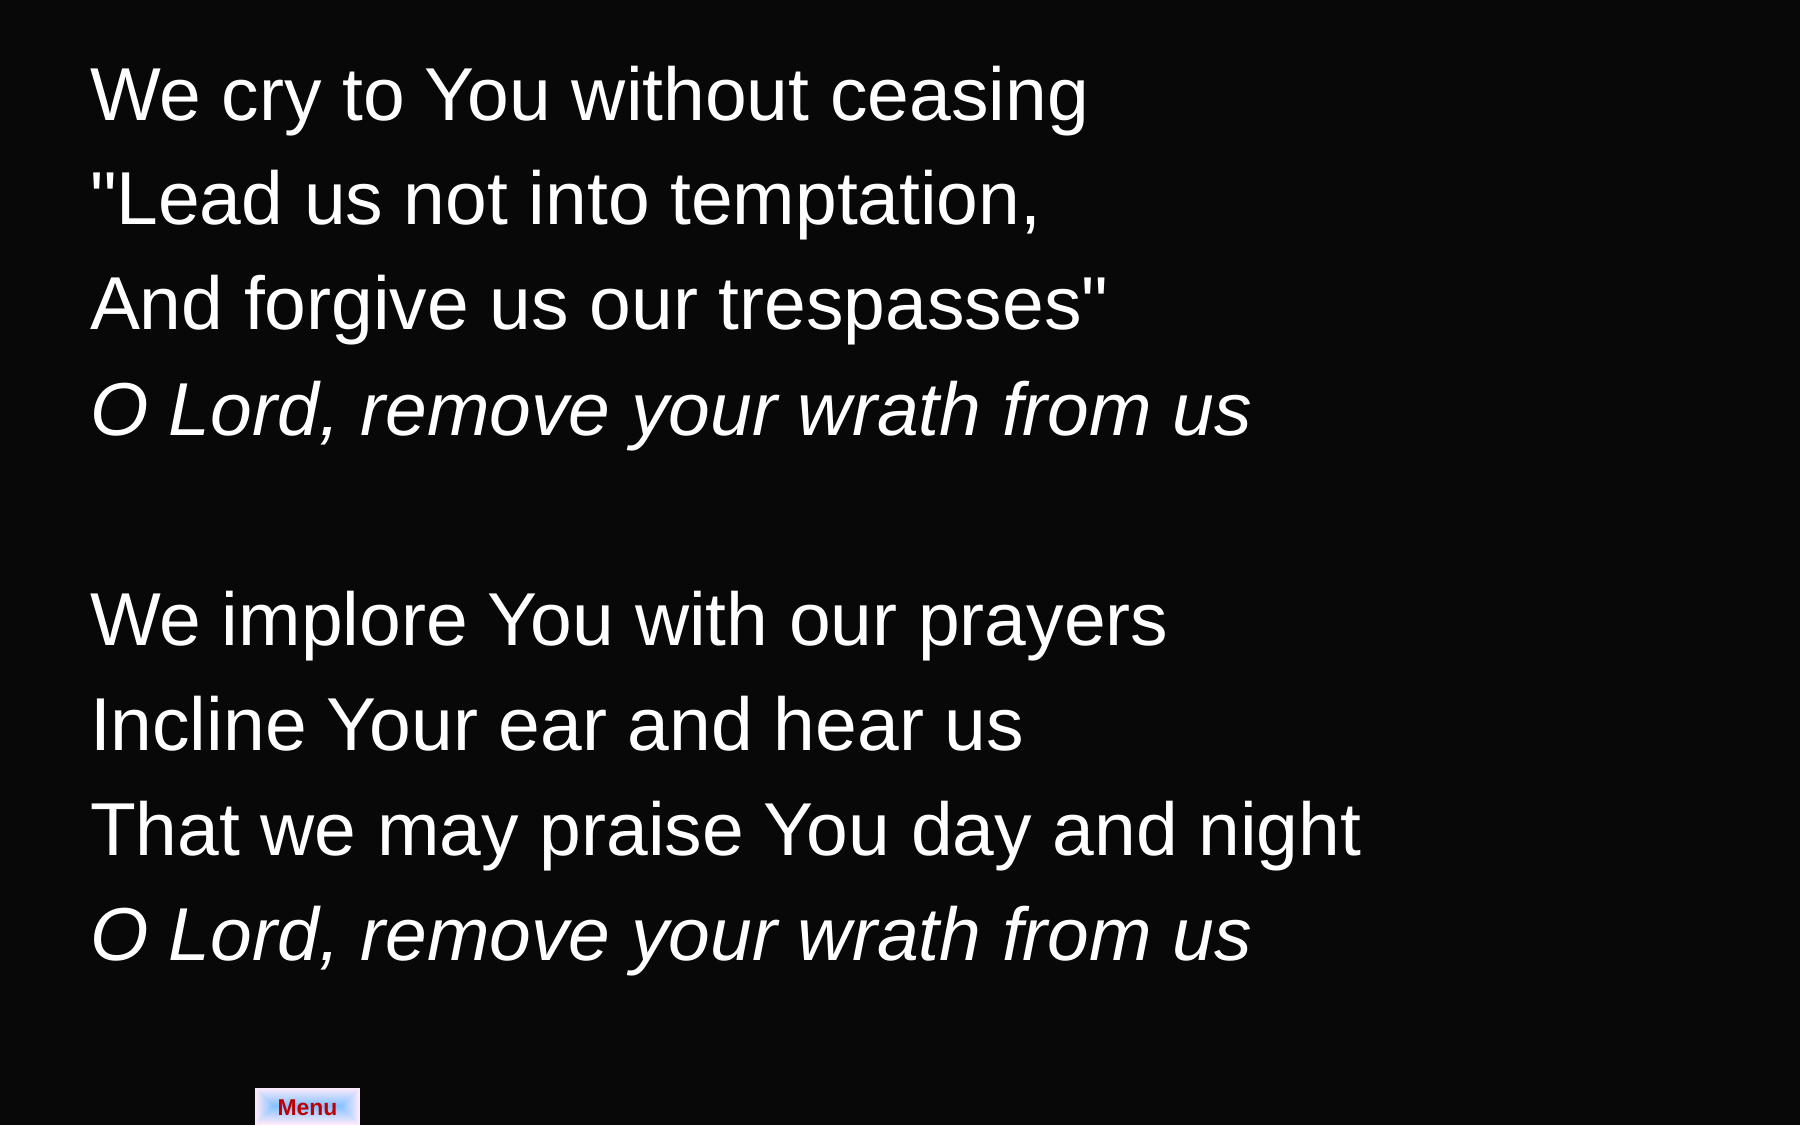

We cry to You without ceasing
"Lead us not into temptation,
And forgive us our trespasses"
O Lord, remove your wrath from us

We implore You with our prayers
Incline Your ear and hear us
That we may praise You day and night
O Lord, remove your wrath from us

Menu